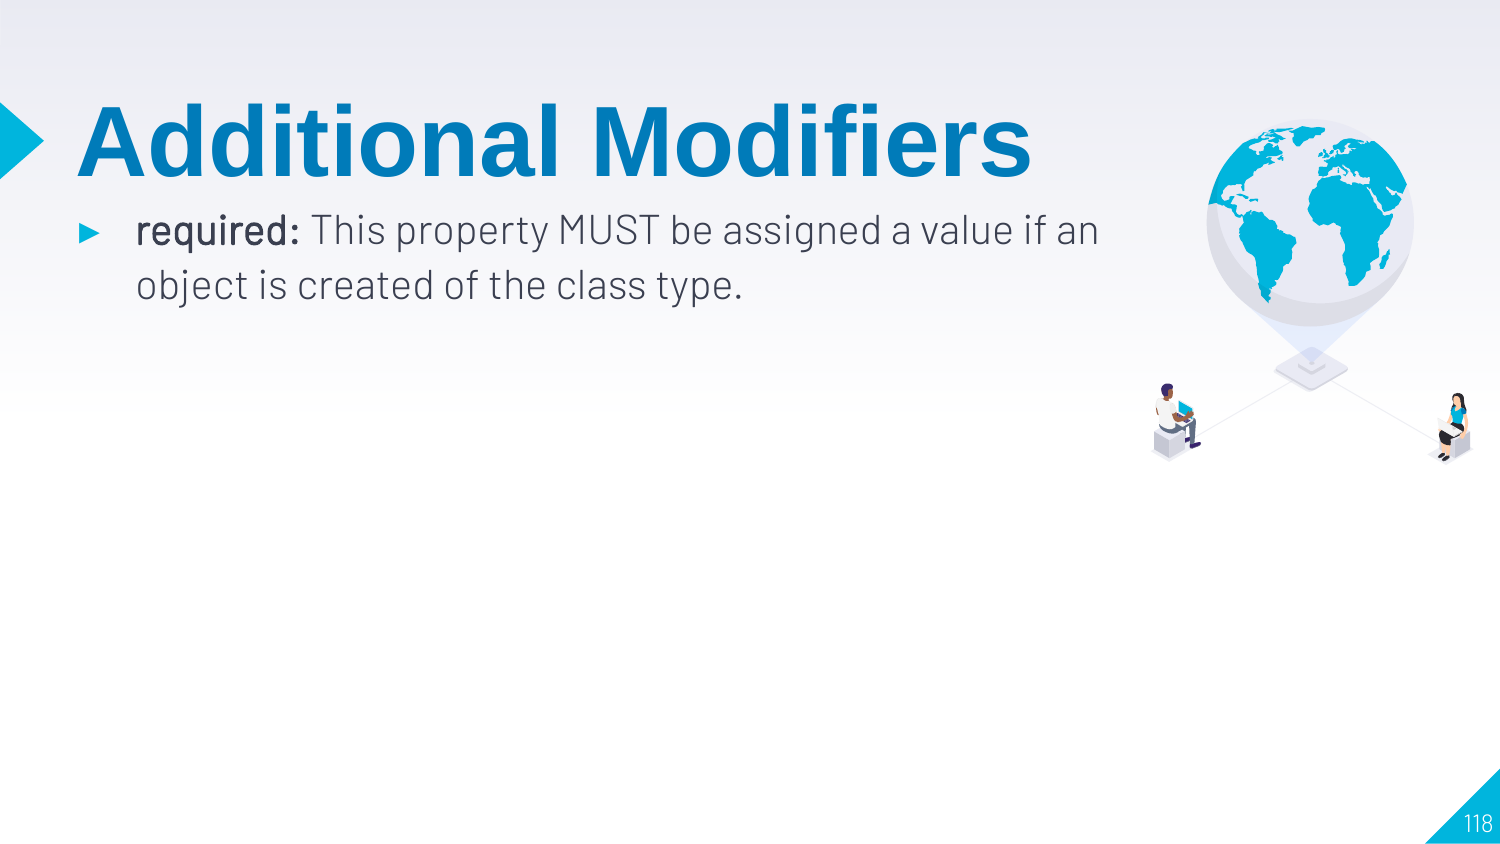

# Additional Modifiers

required: This property MUST be assigned a value if an object is created of the class type.
118